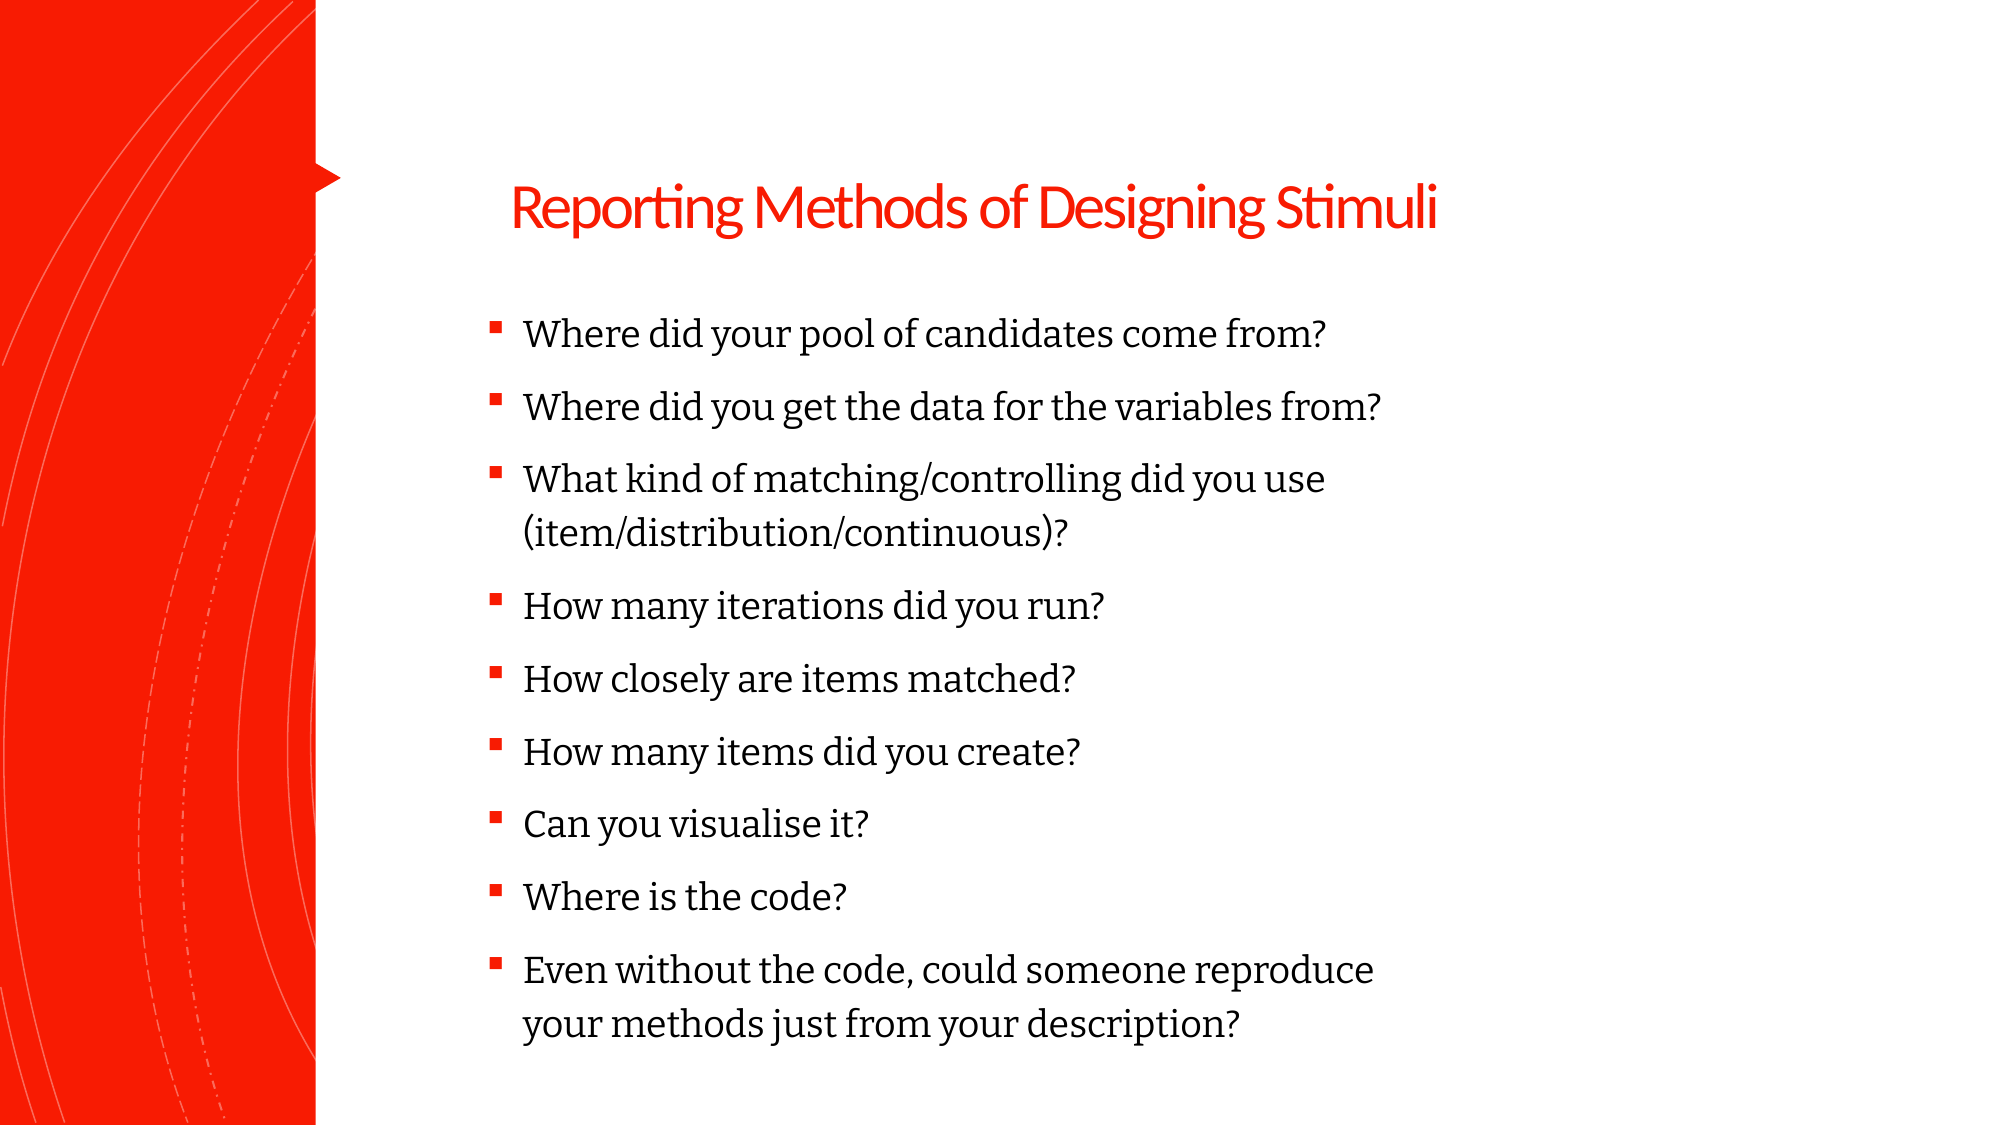

# Reporting Methods of Designing Stimuli

Where did your pool of candidates come from?
Where did you get the data for the variables from?
What kind of matching/controlling did you use (item/distribution/continuous)?
How many iterations did you run?
How closely are items matched?
How many items did you create?
Can you visualise it?
Where is the code?
Even without the code, could someone reproduce your methods just from your description?